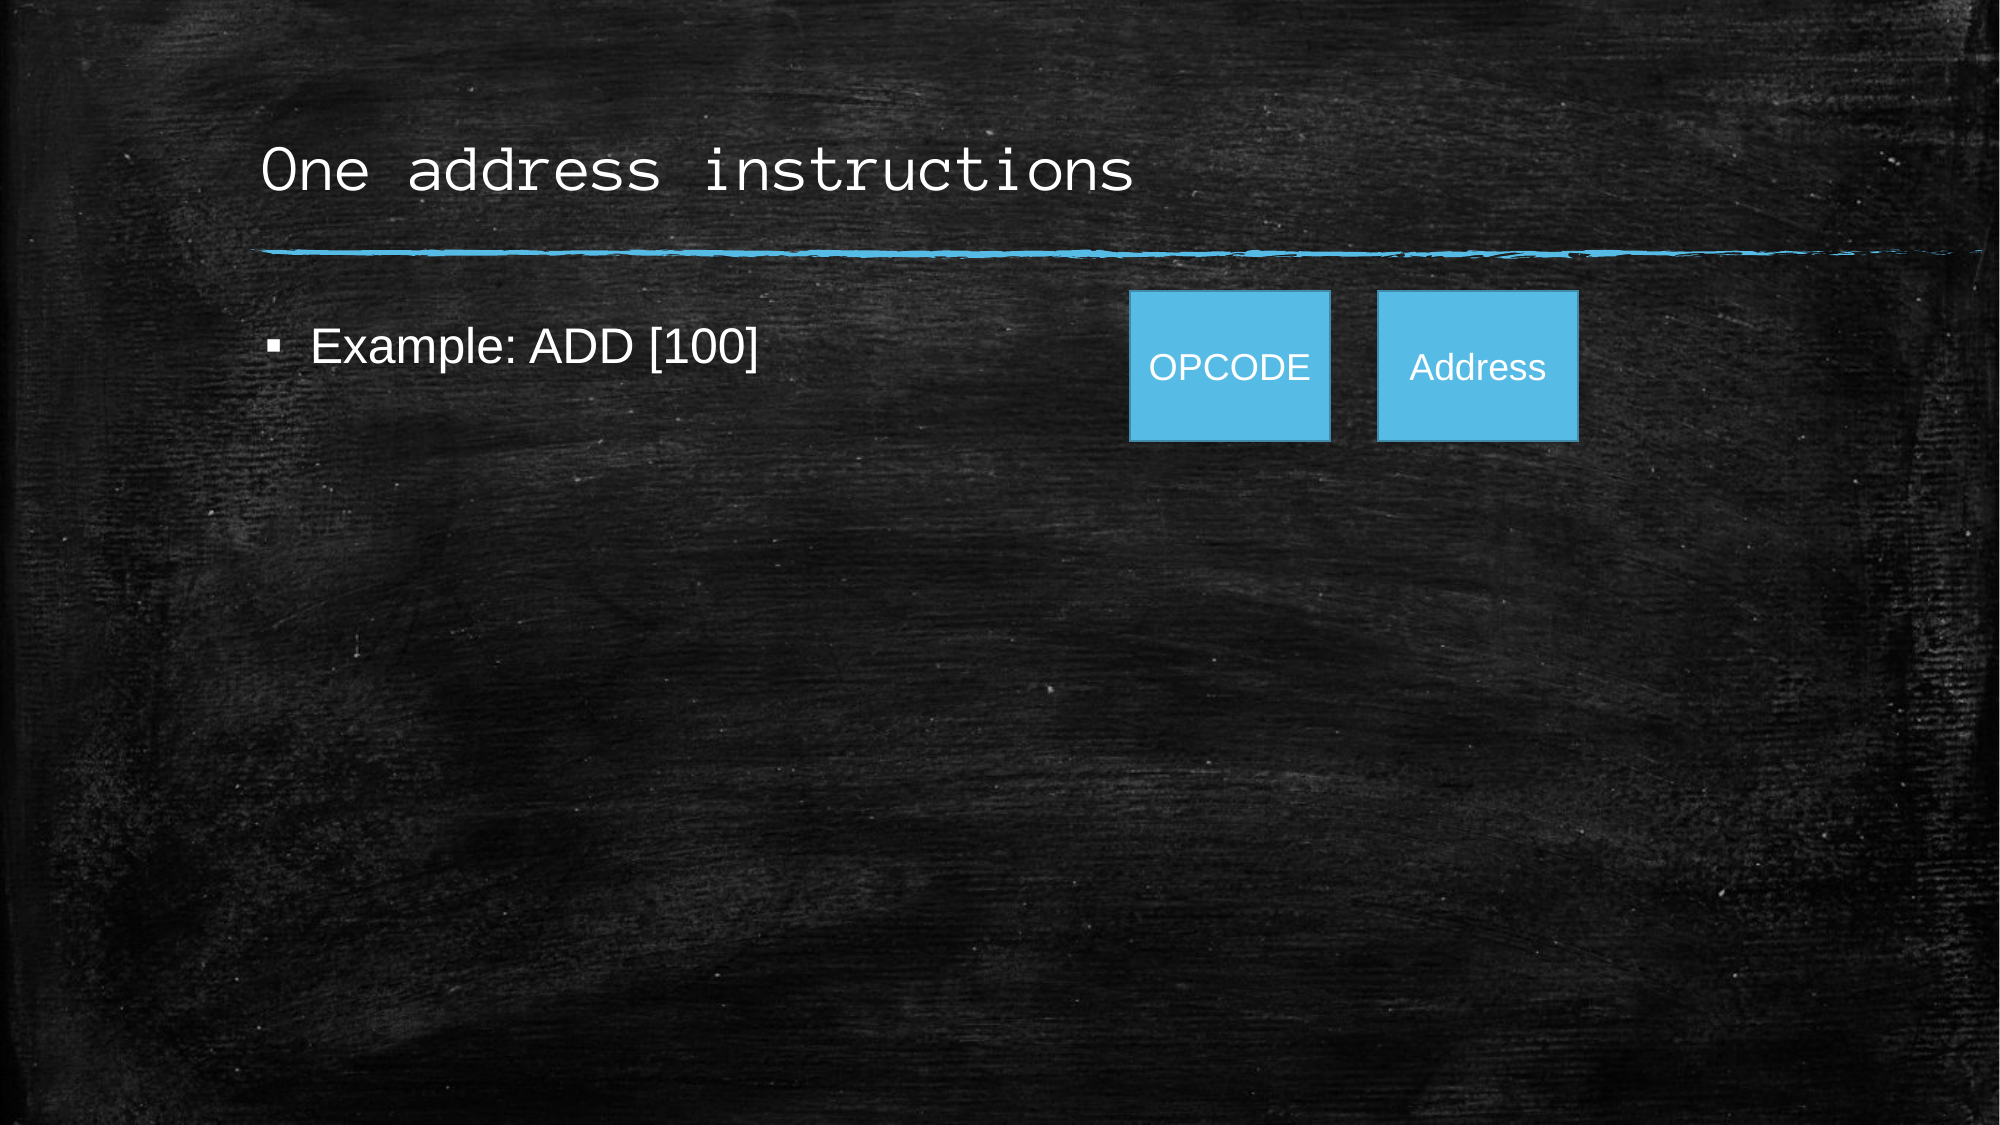

# One address instructions
OPCODE
Address
Example: ADD [100]